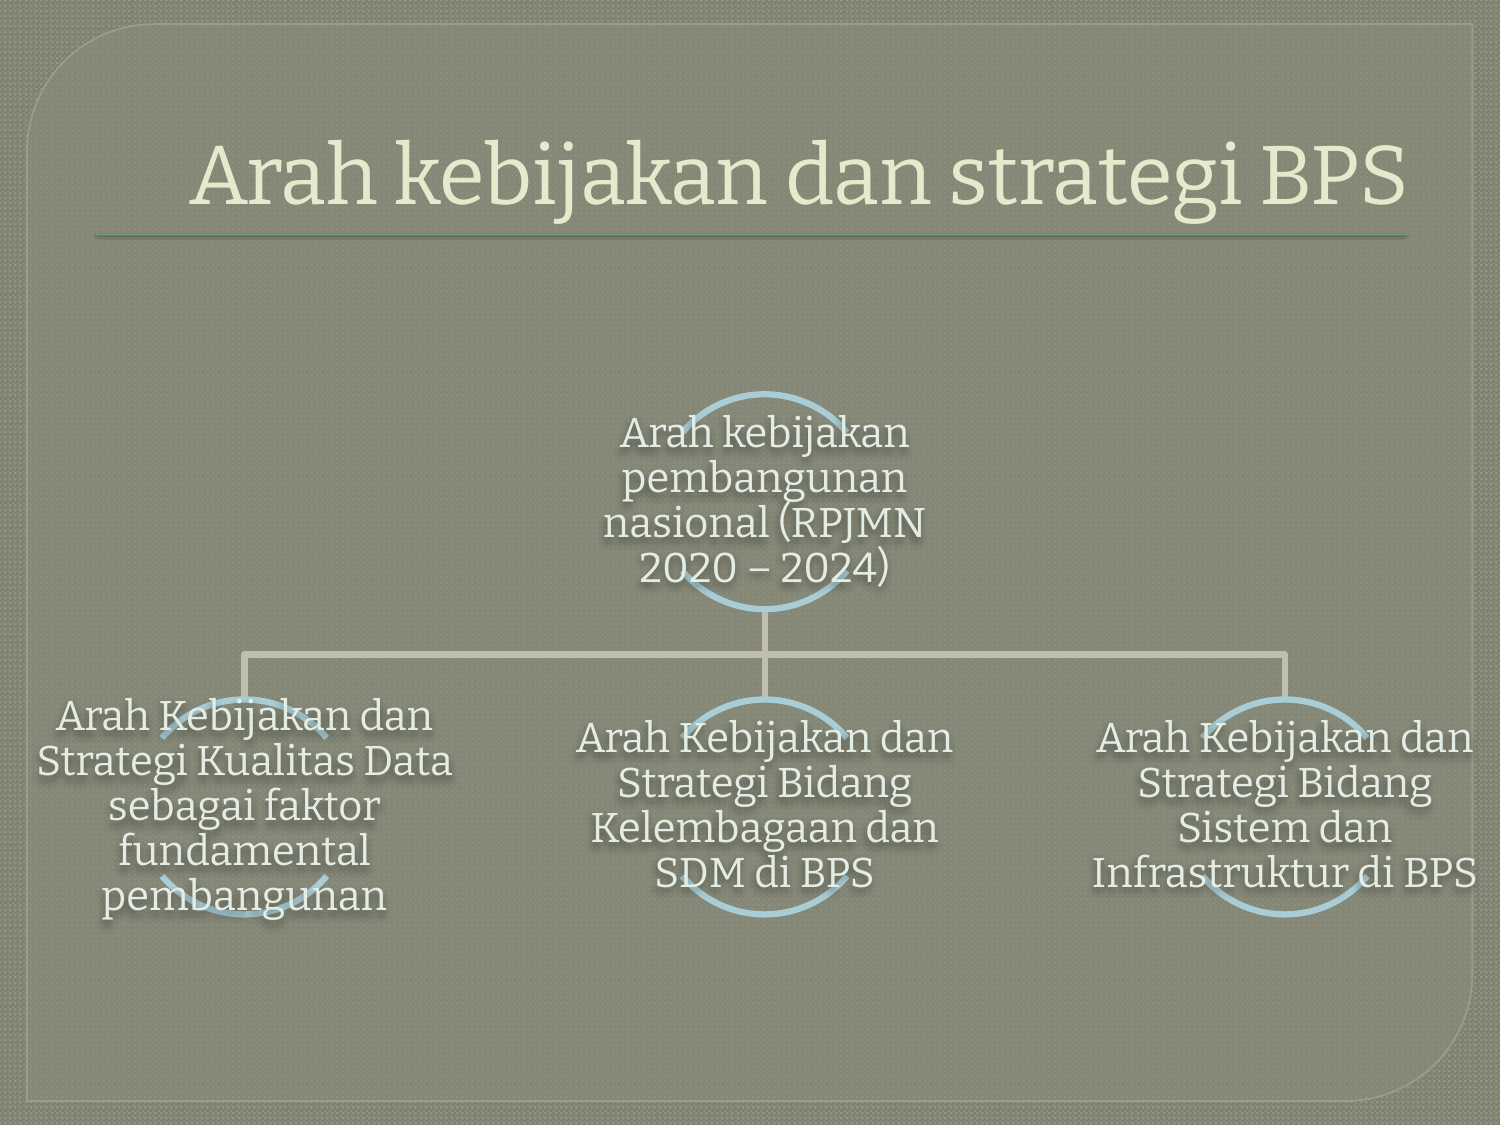

# Arah kebijakan dan strategi BPS
Arah kebijakan pembangunan nasional (RPJMN 2020 – 2024)
Arah Kebijakan dan Strategi Kualitas Data sebagai faktor fundamental pembangunan
Arah Kebijakan dan Strategi Bidang Kelembagaan dan SDM di BPS
Arah Kebijakan dan Strategi Bidang Sistem dan Infrastruktur di BPS